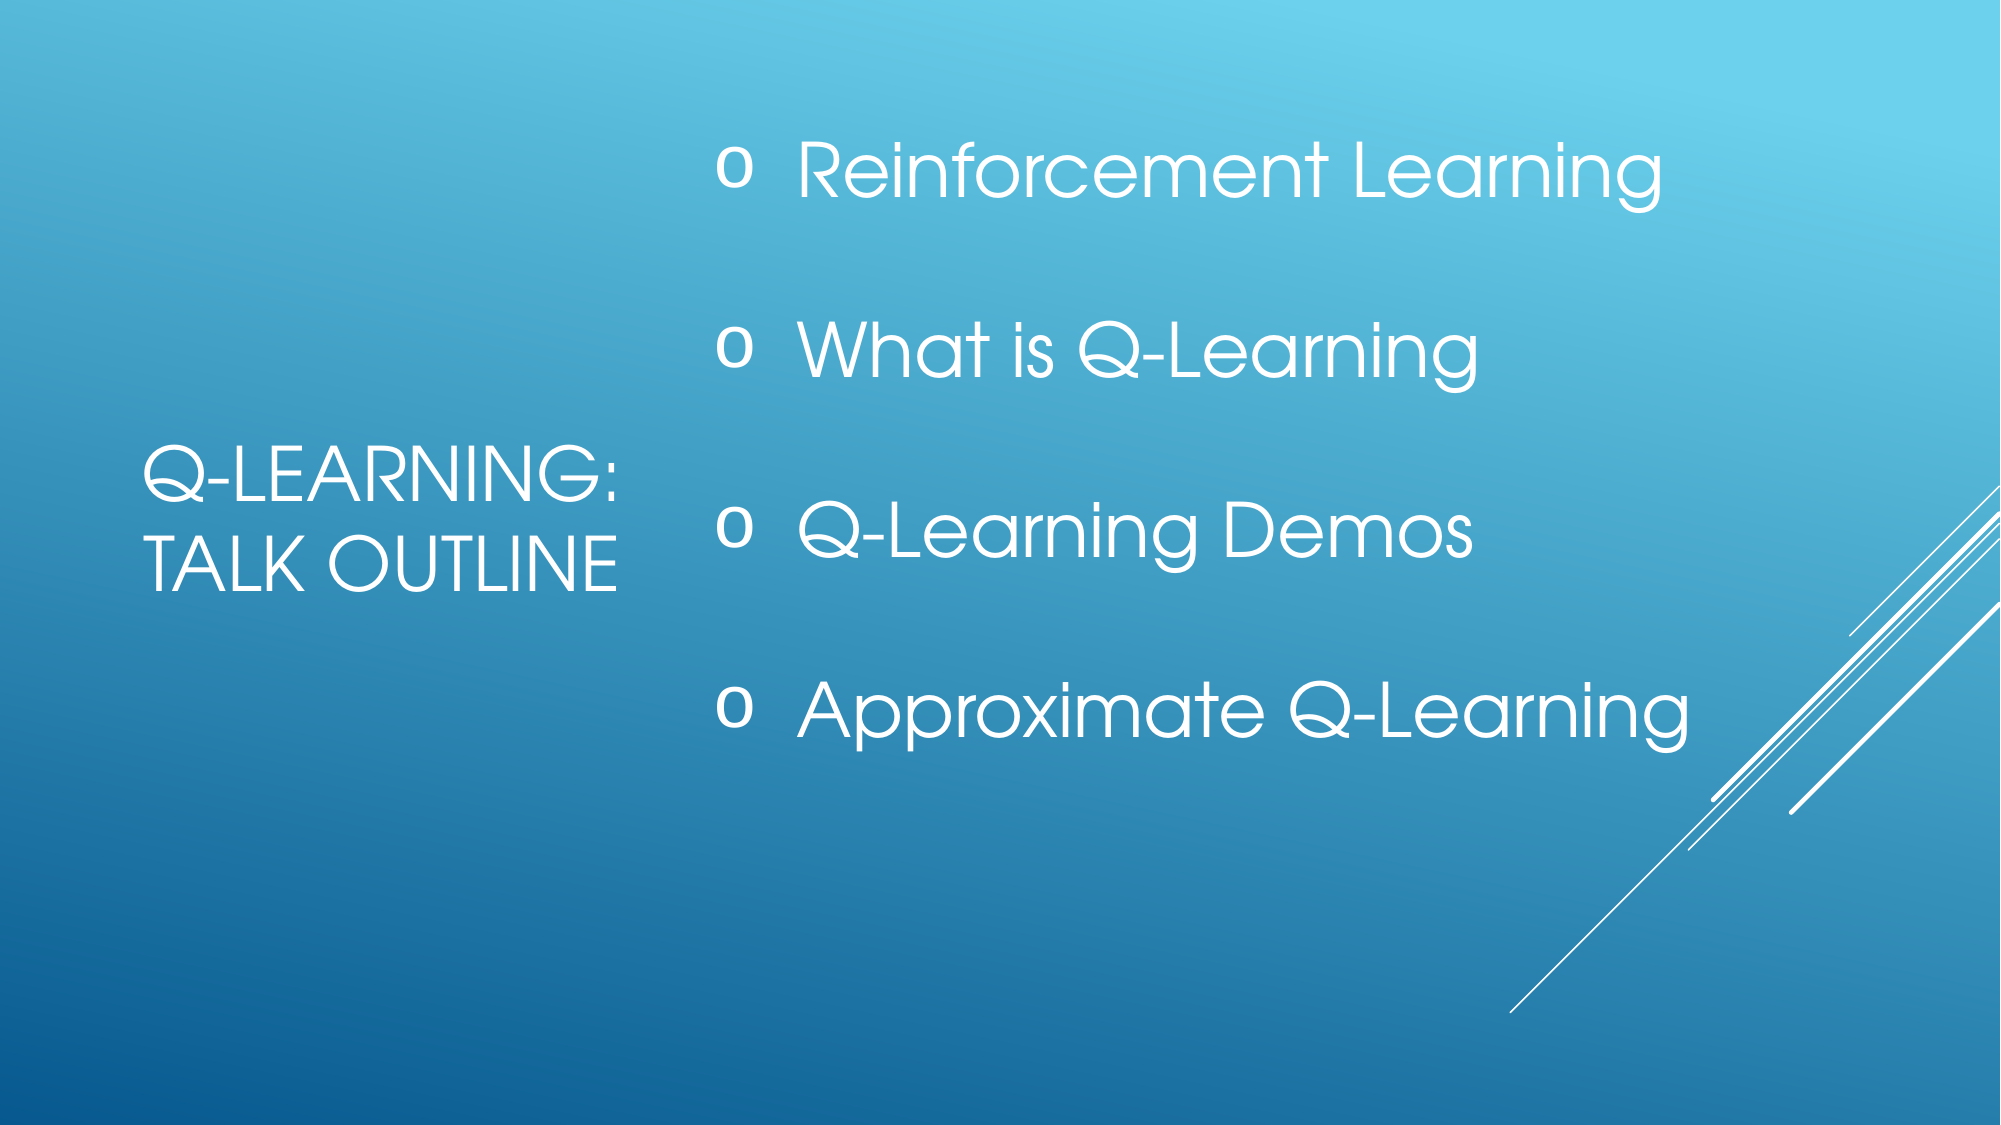

# Q-Learning: Talk outline
Reinforcement Learning

What is Q-Learning

Q-Learning Demos

Approximate Q-Learning